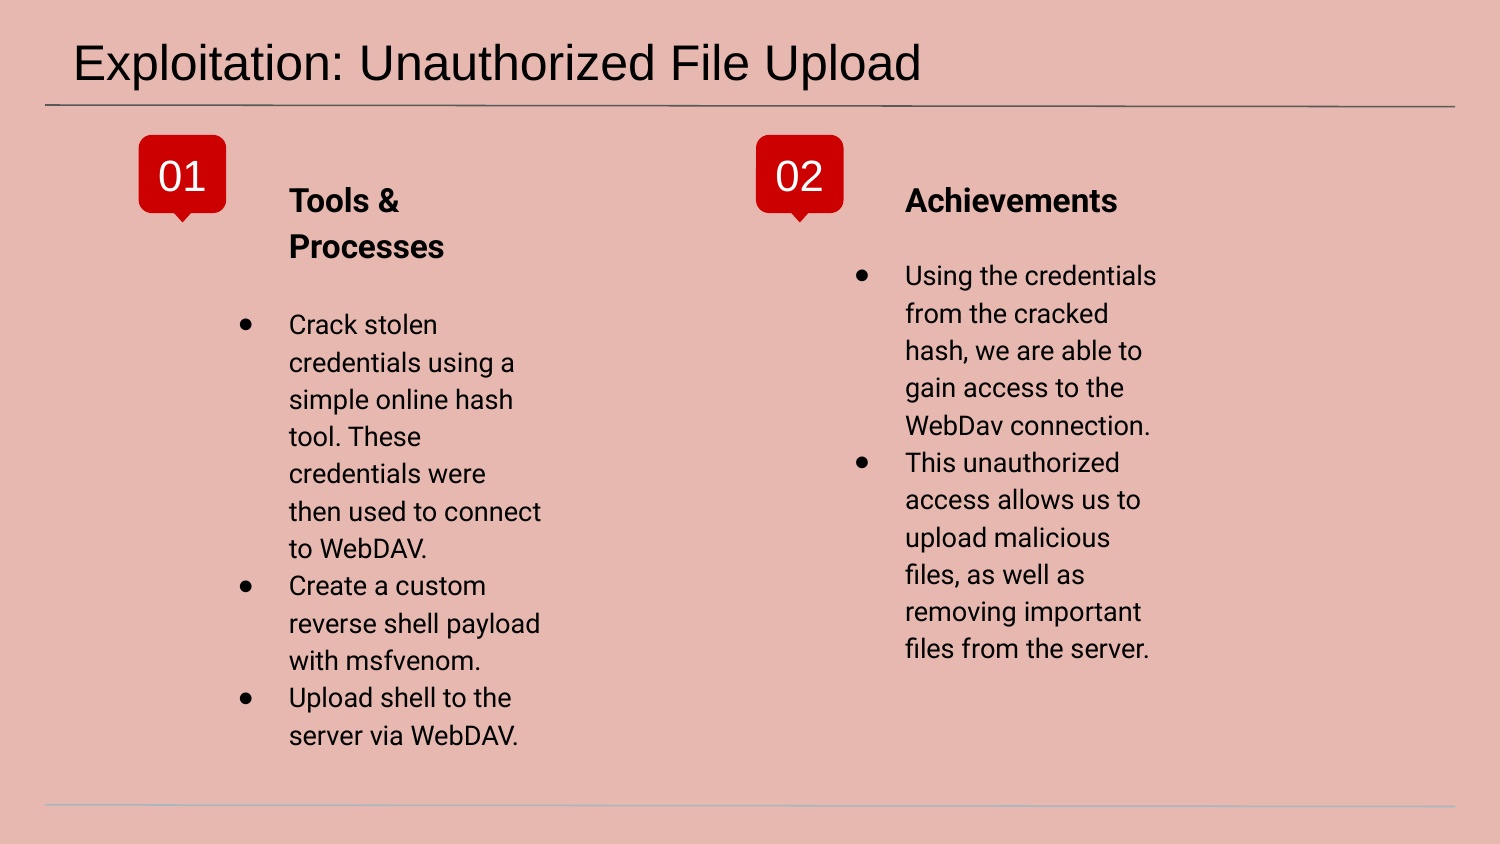

# Exploitation: Unauthorized File Upload
01

02

Tools & Processes

Crack stolen credentials using a simple online hash tool. These credentials were then used to connect to WebDAV.
Create a custom reverse shell payload with msfvenom.
Upload shell to the server via WebDAV.

Achievements

Using the credentials from the cracked hash, we are able to gain access to the WebDav connection.
This unauthorized access allows us to upload malicious files, as well as removing important files from the server.